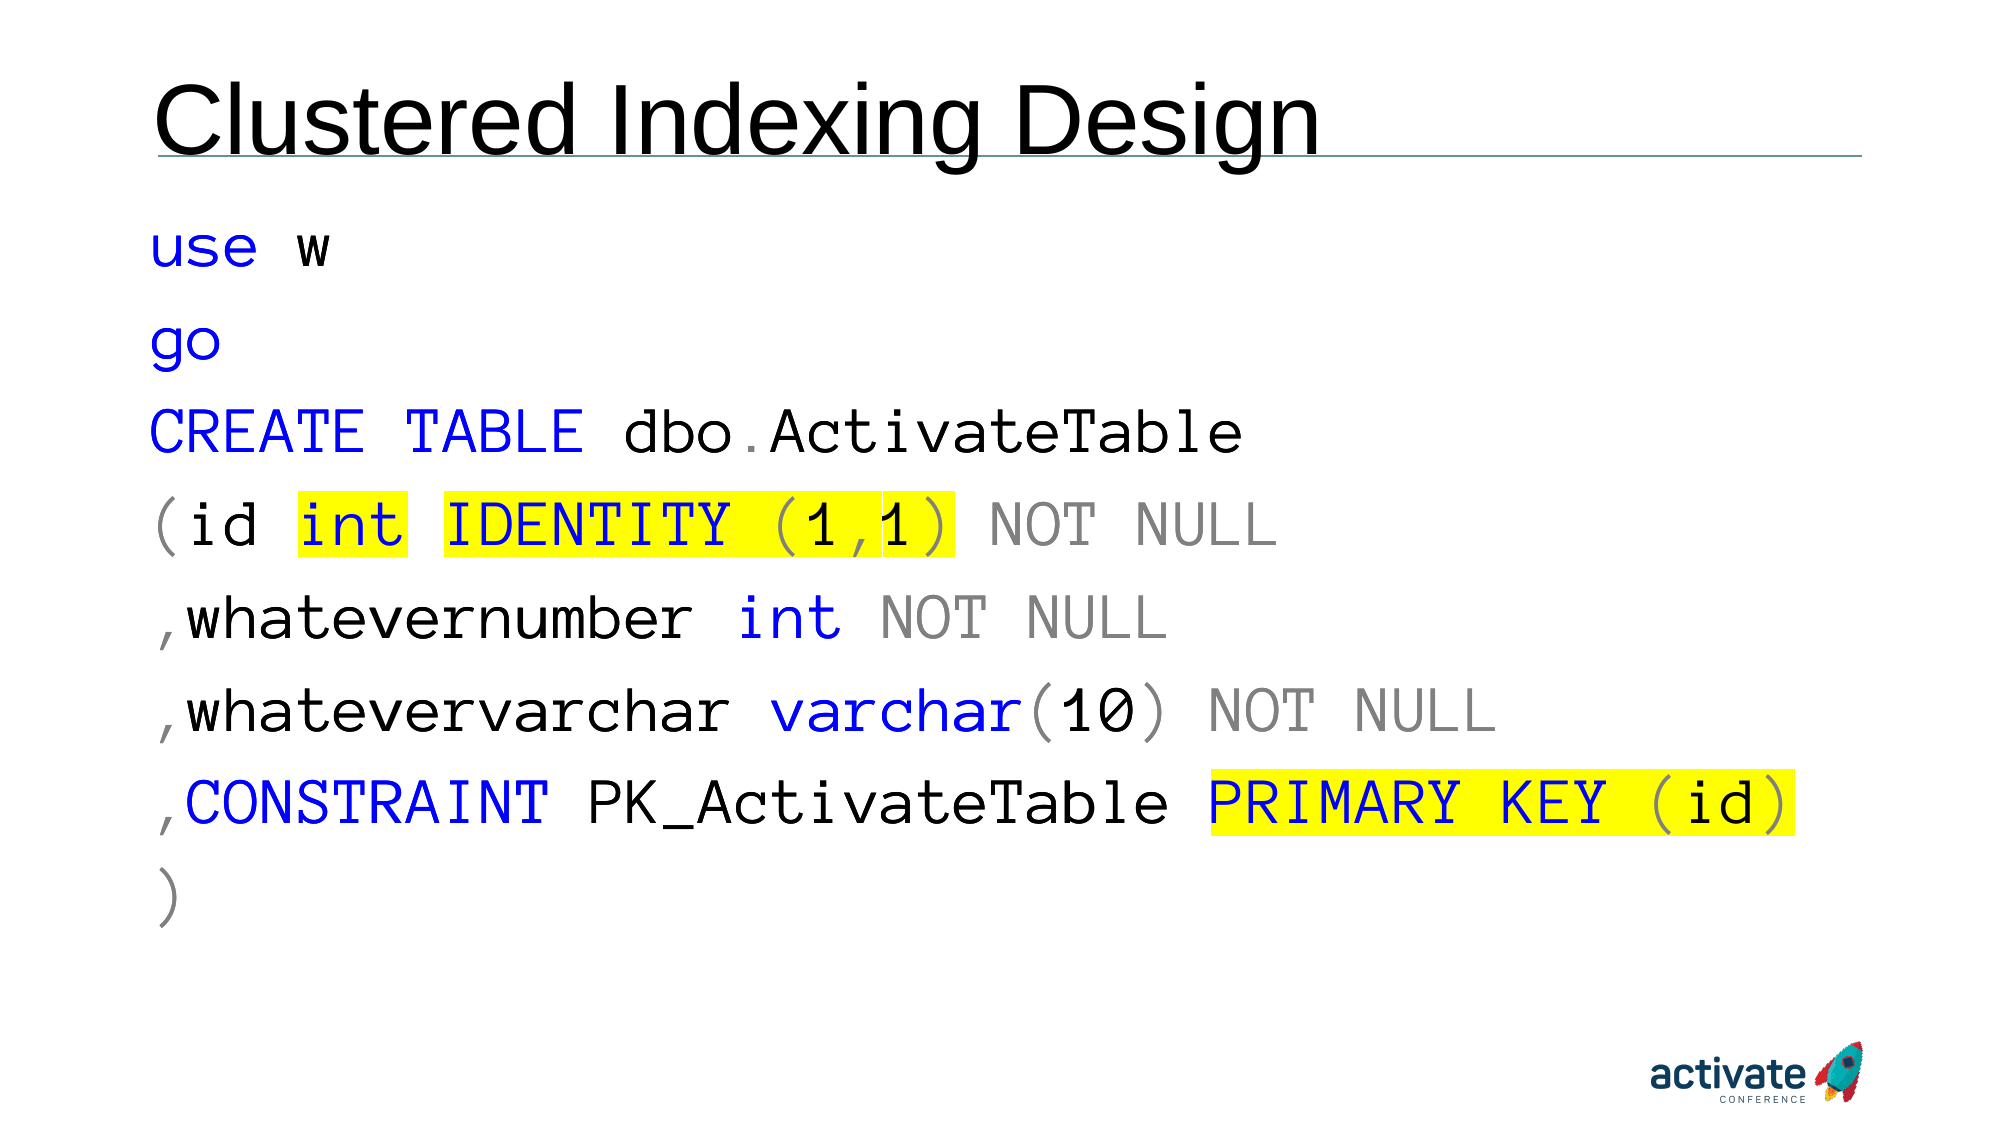

# Clustered Indexing Design
use w
go
CREATE TABLE dbo.ActivateTable
(id int IDENTITY (1,1) NOT NULL
,whatevernumber int NOT NULL
,whatevervarchar varchar(10) NOT NULL
,CONSTRAINT PK_ActivateTable PRIMARY KEY (id)
)
use w
go
CREATE TABLE dbo.ActivateTable
(id int IDENTITY (1,1) NOT NULL
,whatevernumber int NOT NULL
,whatevervarchar varchar(10) NOT NULL
,CONSTRAINT PK_ActivateTable PRIMARY KEY (id)
)